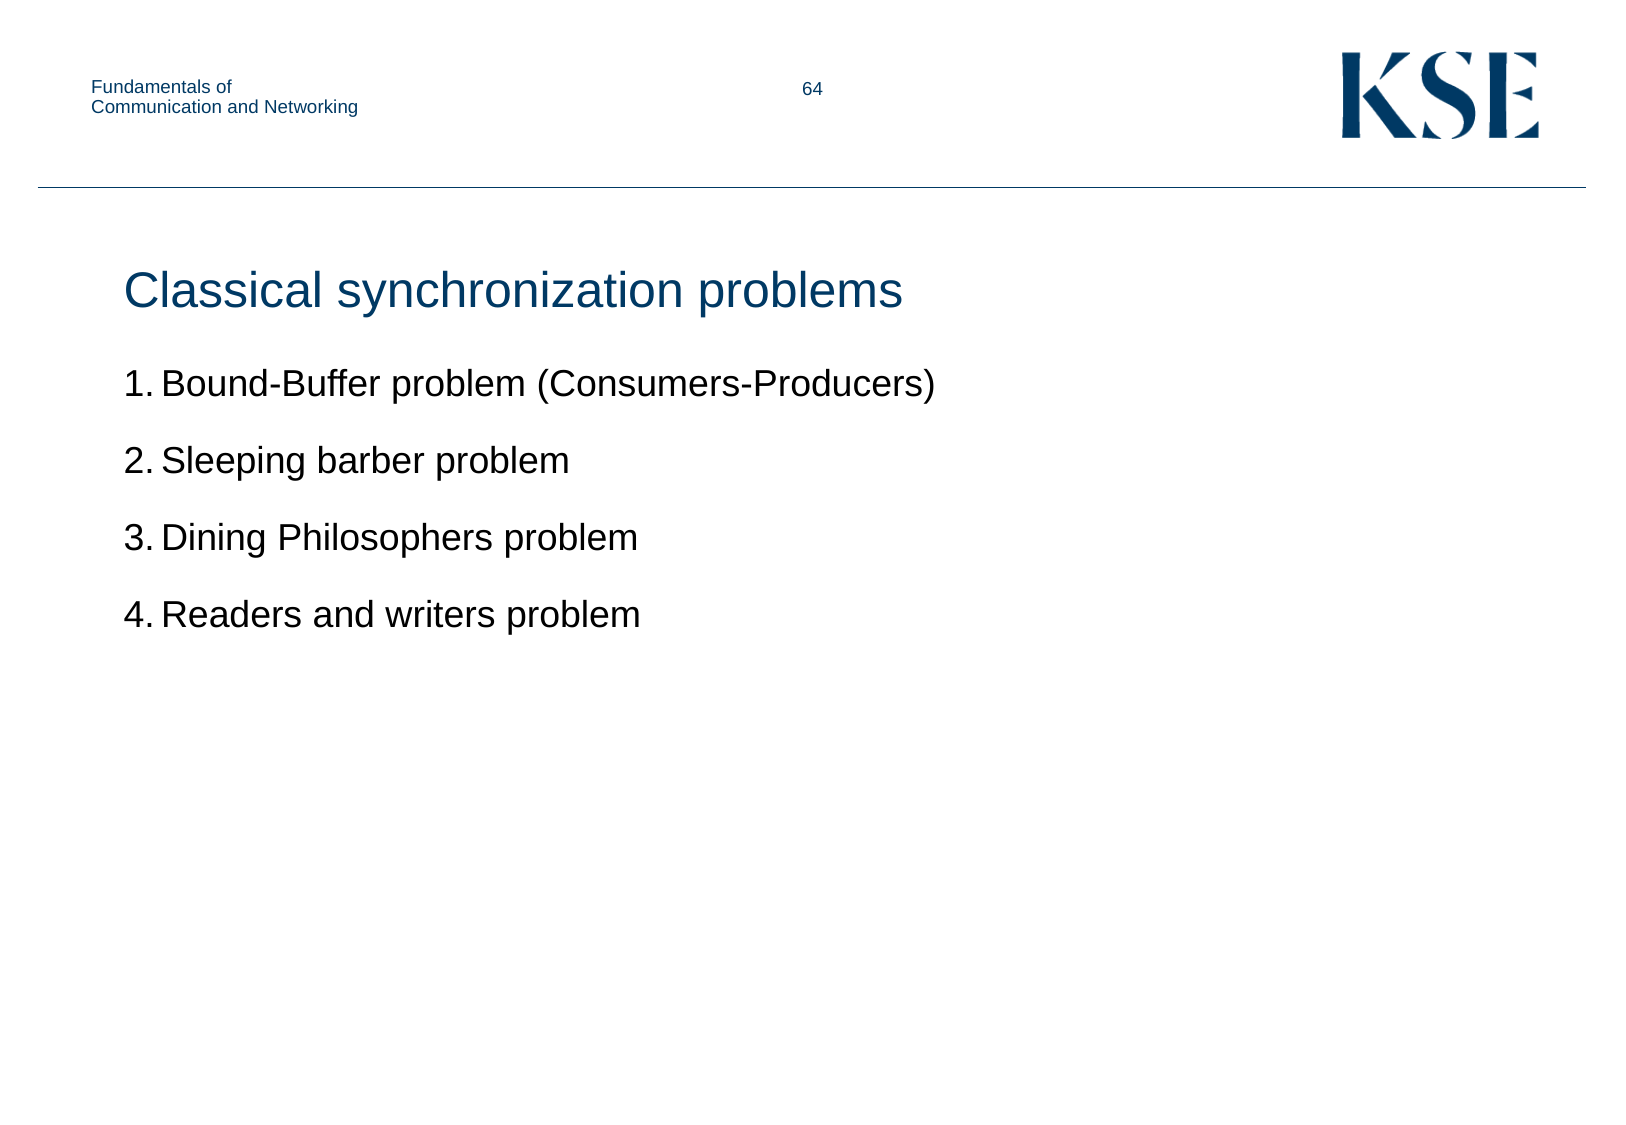

Fundamentals of Communication and Networking
Classical synchronization problems
Bound-Buffer problem (Consumers-Producers)
Sleeping barber problem
Dining Philosophers problem
Readers and writers problem